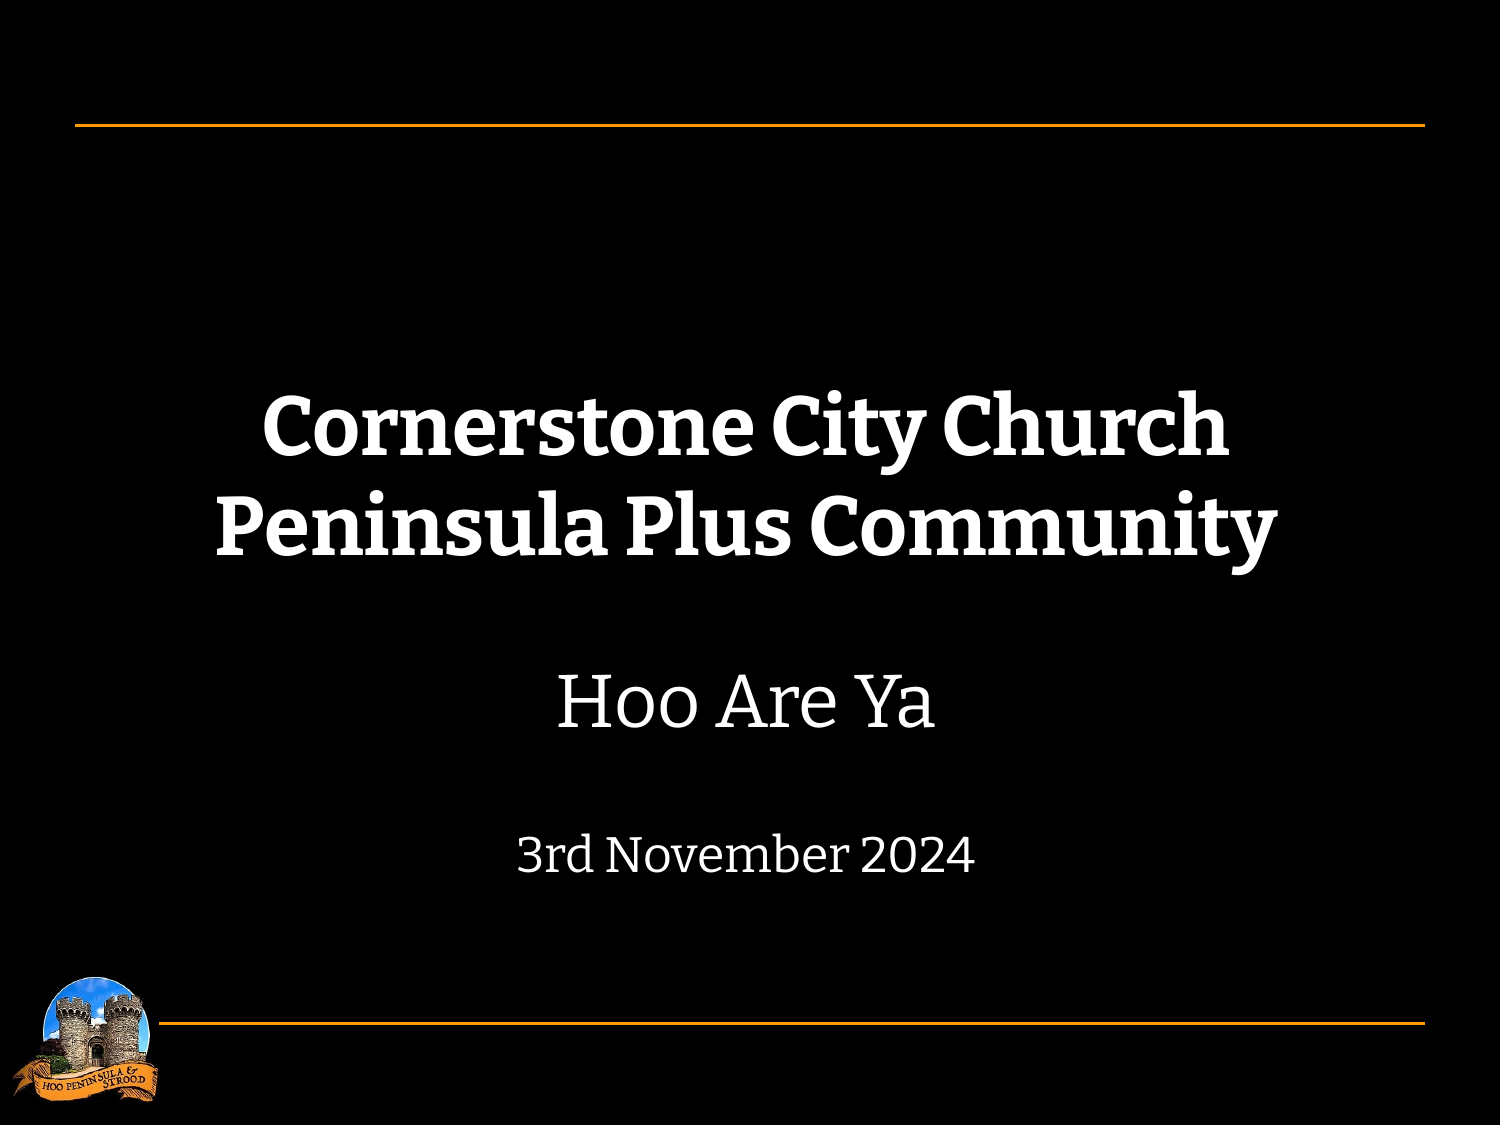

Cornerstone City Church
Peninsula Plus Community
Hoo Are Ya
3rd November 2024